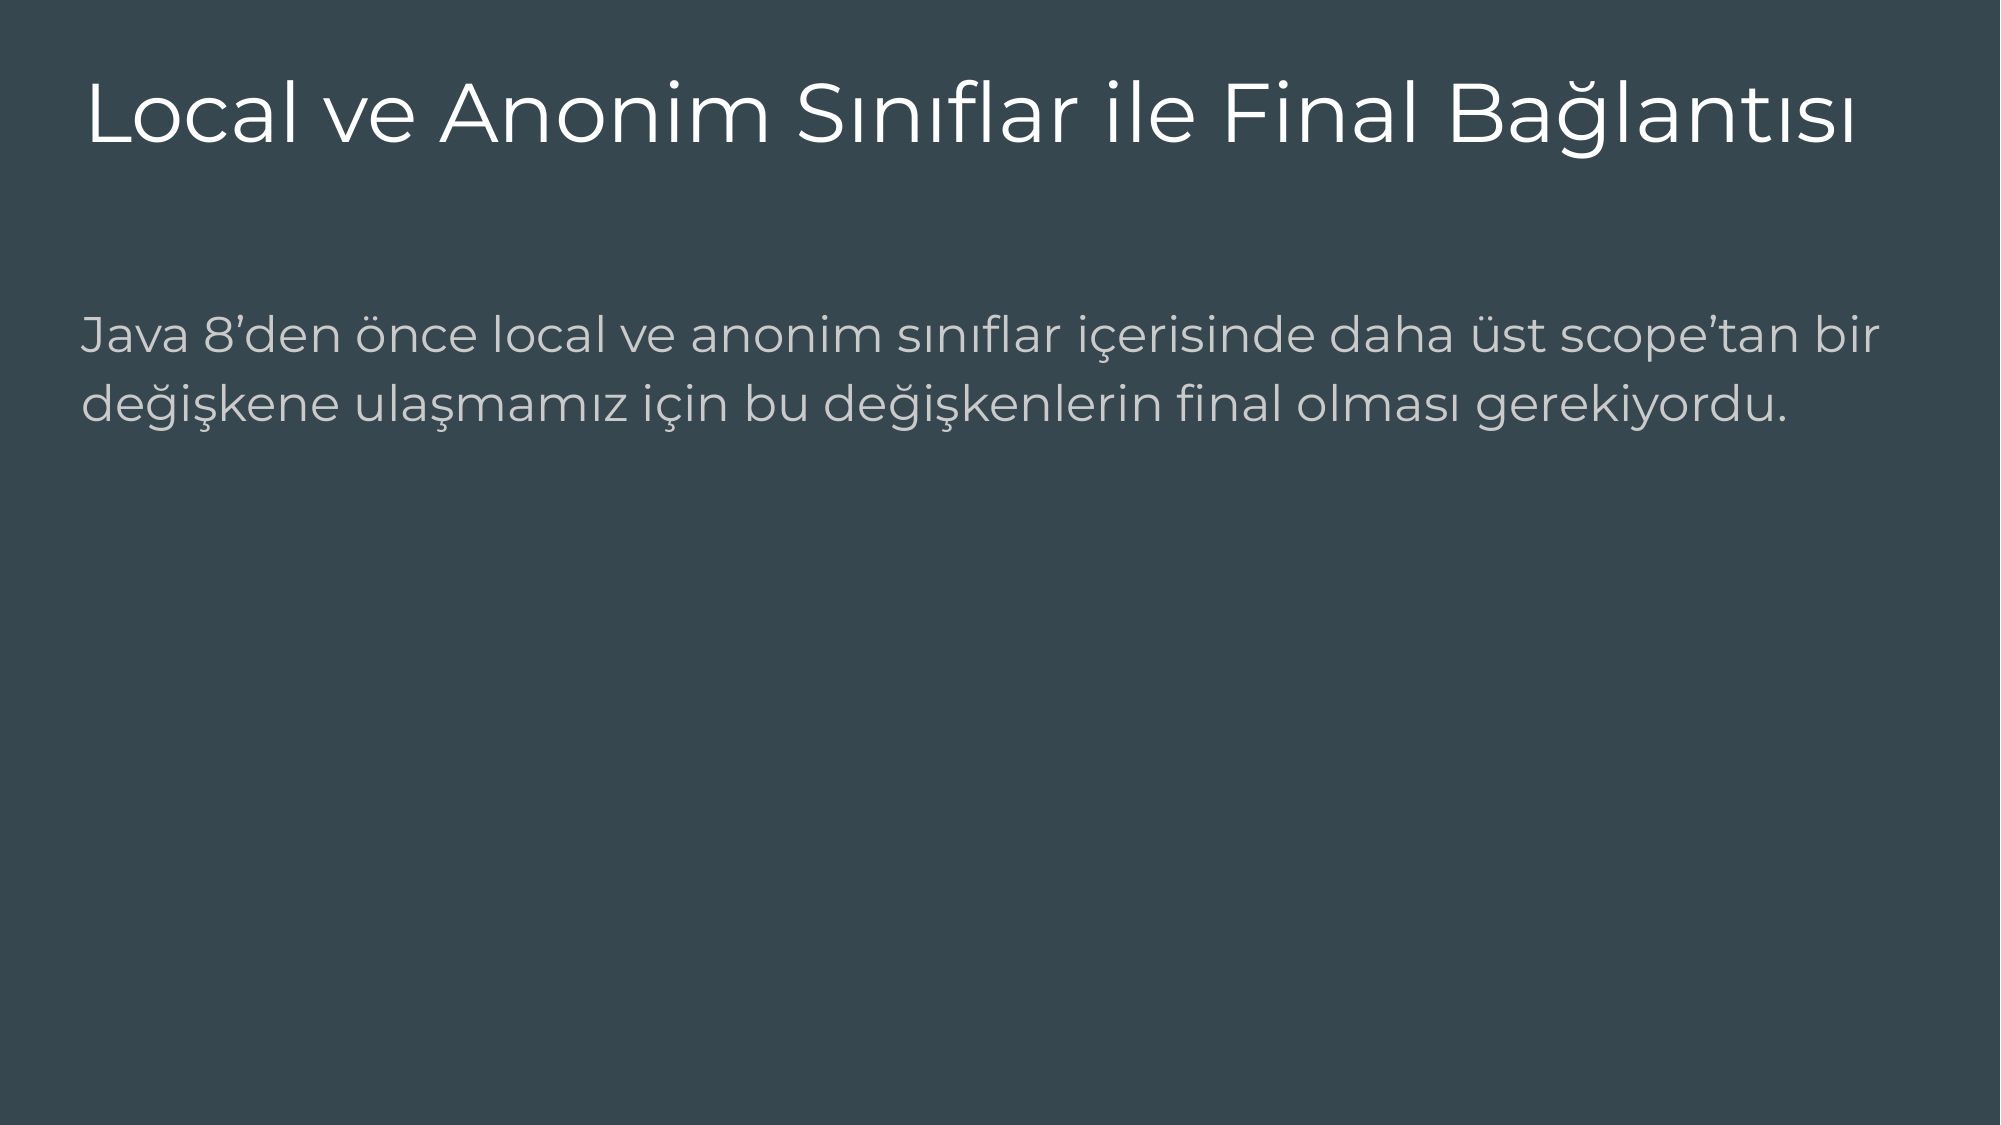

# Local ve Anonim Sınıflar ile Final Bağlantısı
Java 8’den önce local ve anonim sınıflar içerisinde daha üst scope’tan bir değişkene ulaşmamız için bu değişkenlerin final olması gerekiyordu.